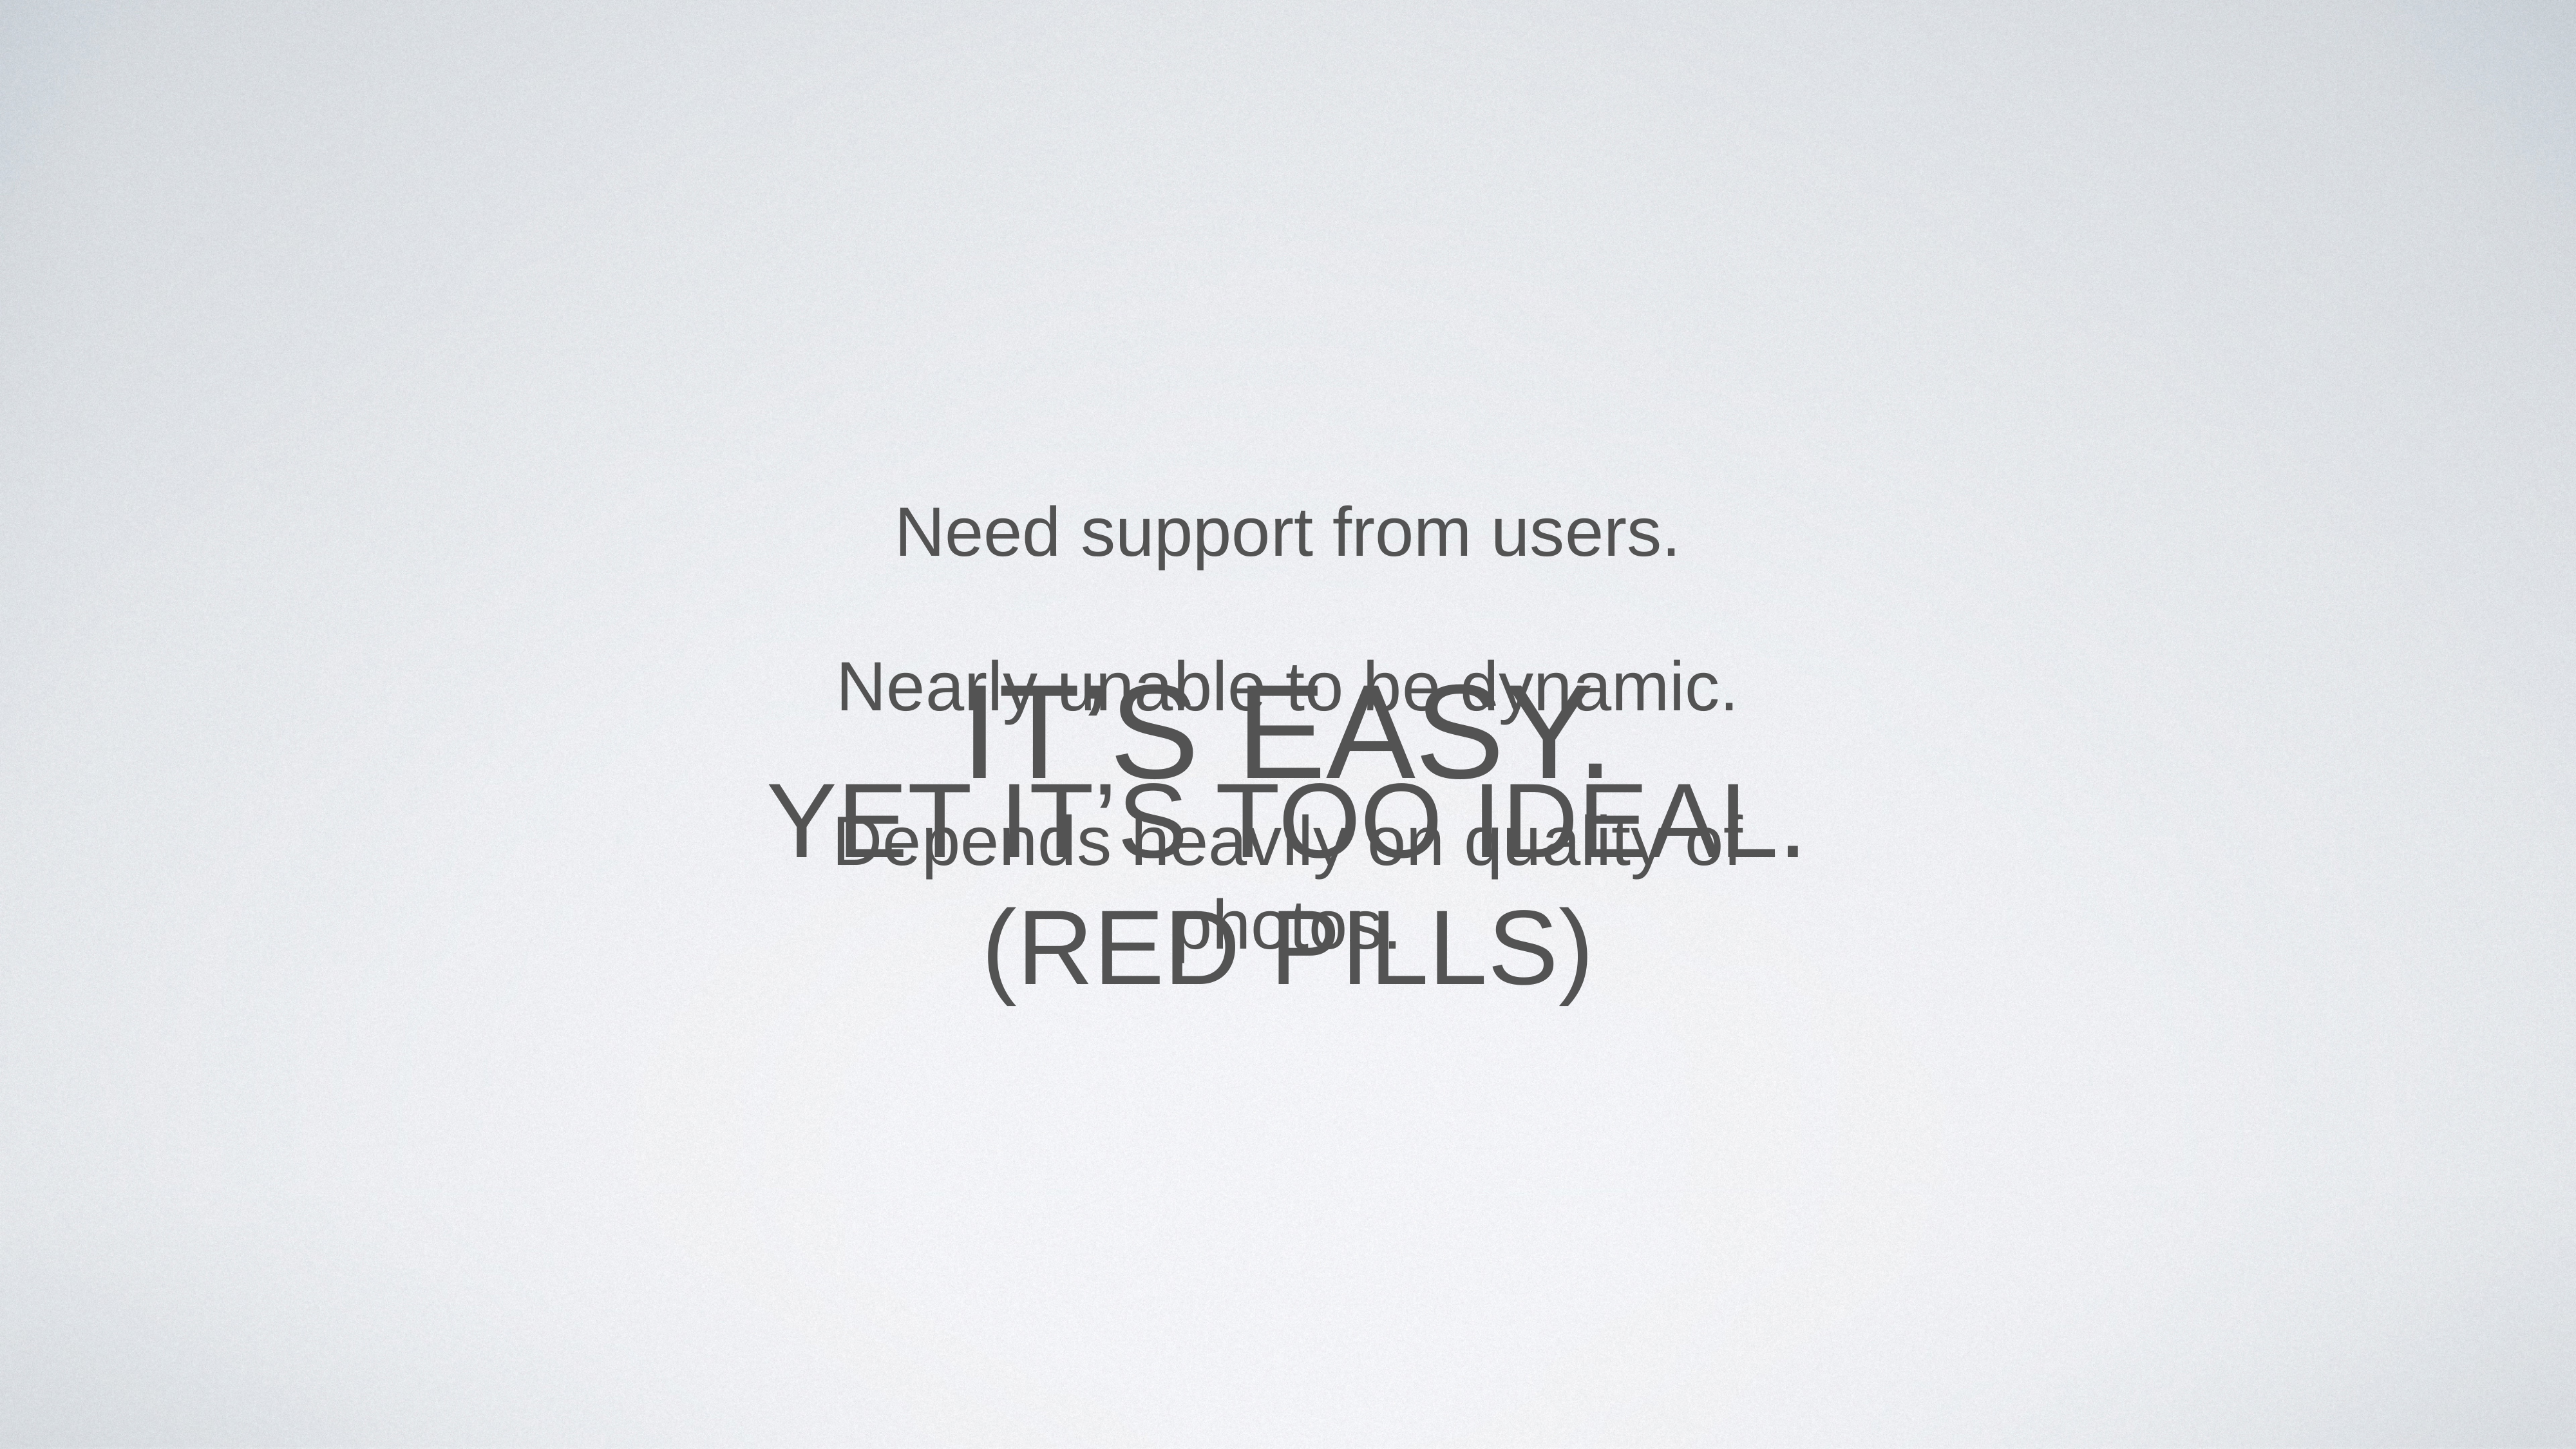

Need support from users.
Nearly unable to be dynamic.
Depends heavily on quality of photos.
# It’s easy.
Yet it’s too ideal.
(Red pills)